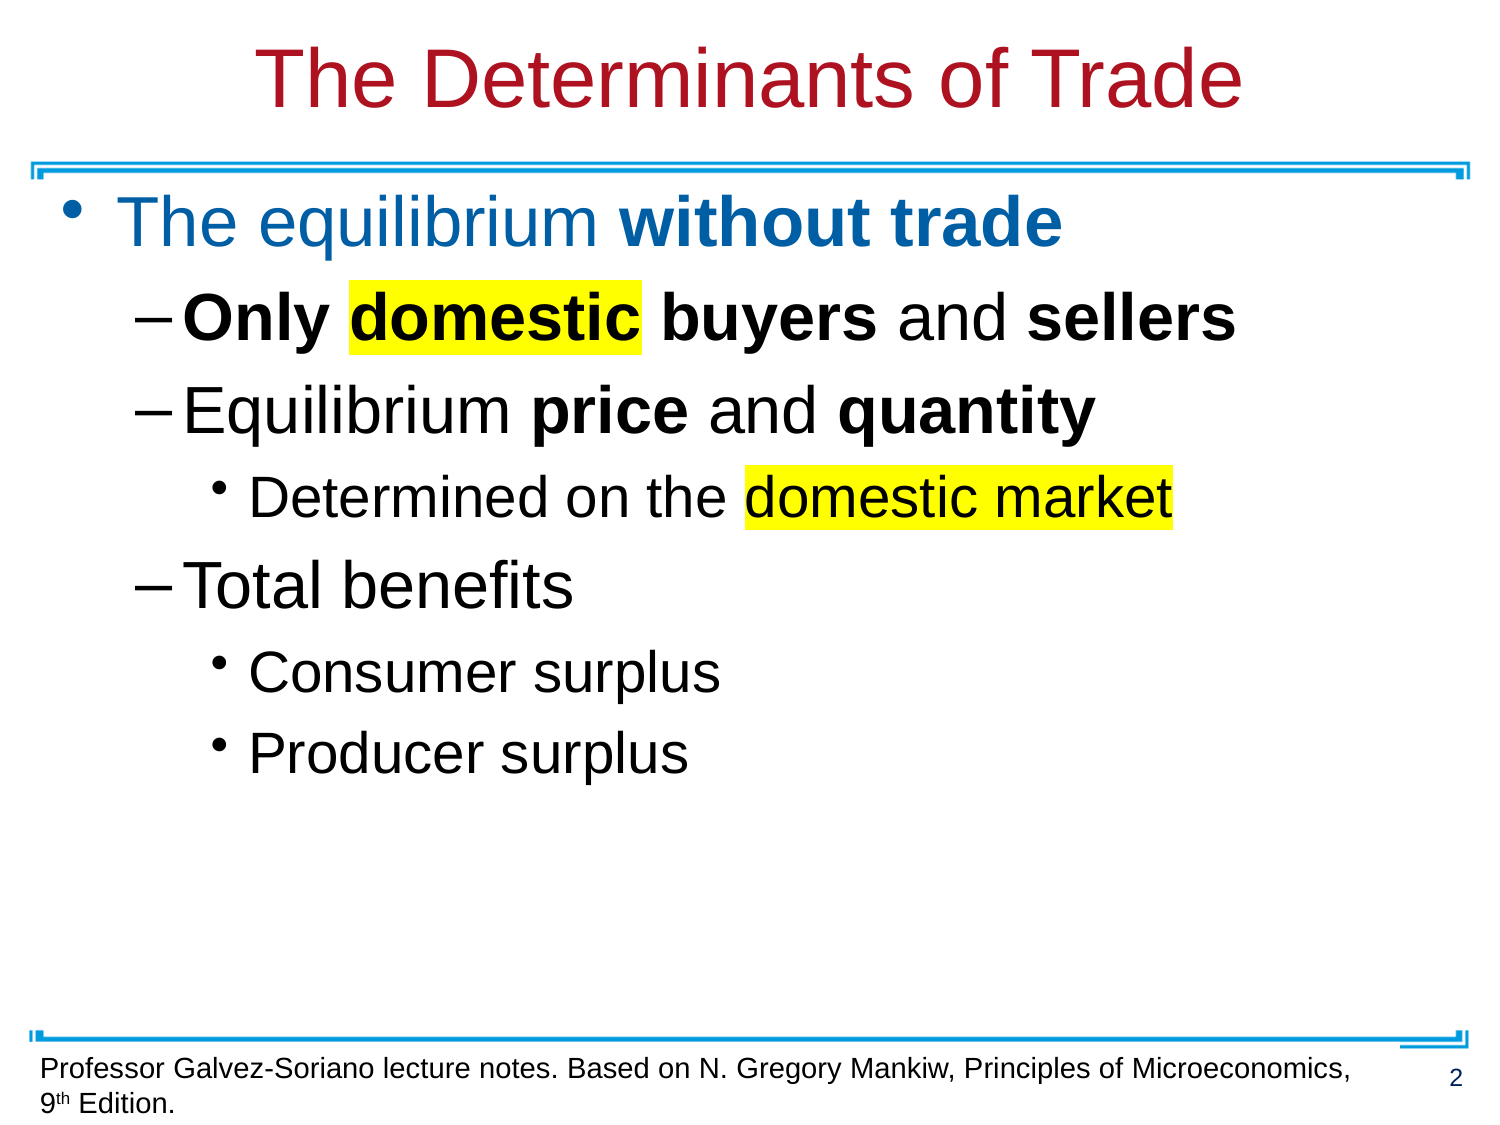

# The Determinants of Trade
The equilibrium without trade
Only domestic buyers and sellers
Equilibrium price and quantity
Determined on the domestic market
Total benefits
Consumer surplus
Producer surplus
Professor Galvez-Soriano lecture notes. Based on N. Gregory Mankiw, Principles of Microeconomics, 9th Edition.
2